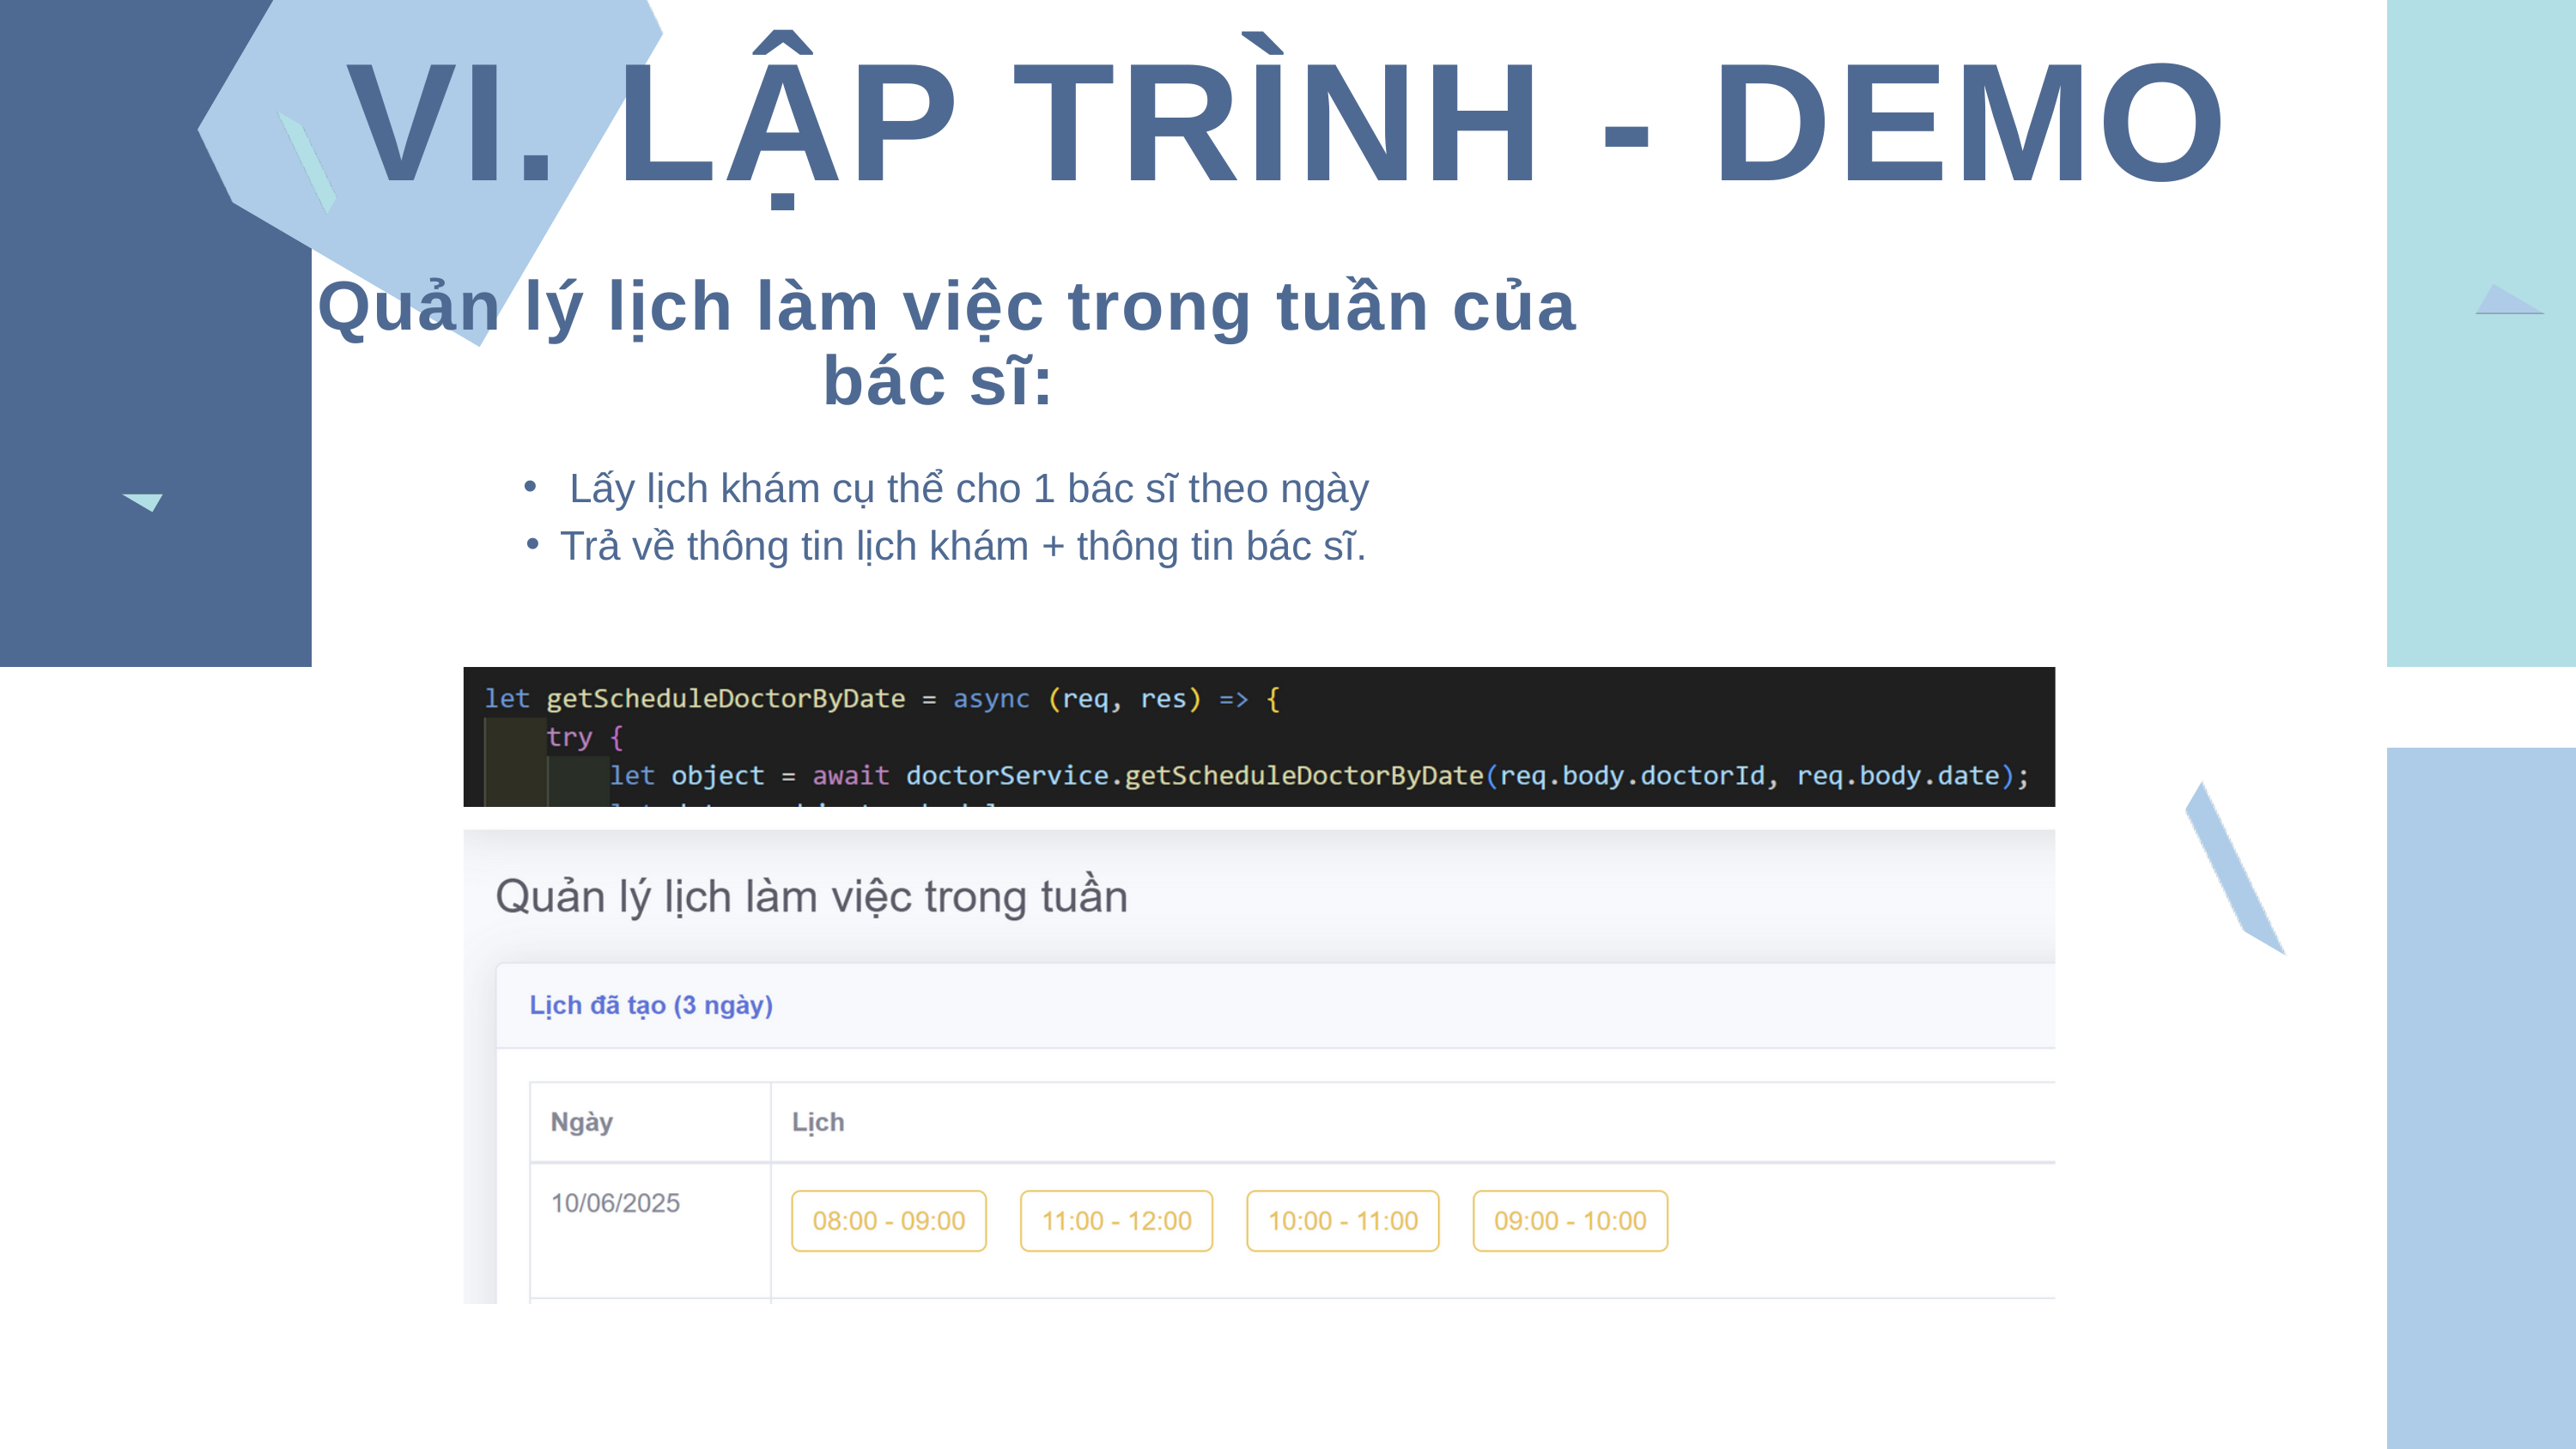

VI. LẬP TRÌNH - DEMO

Quản lý lịch làm việc trong tuần của bác sĩ:

 Lấy lịch khám cụ thể cho 1 bác sĩ theo ngày
Trả về thông tin lịch khám + thông tin bác sĩ.